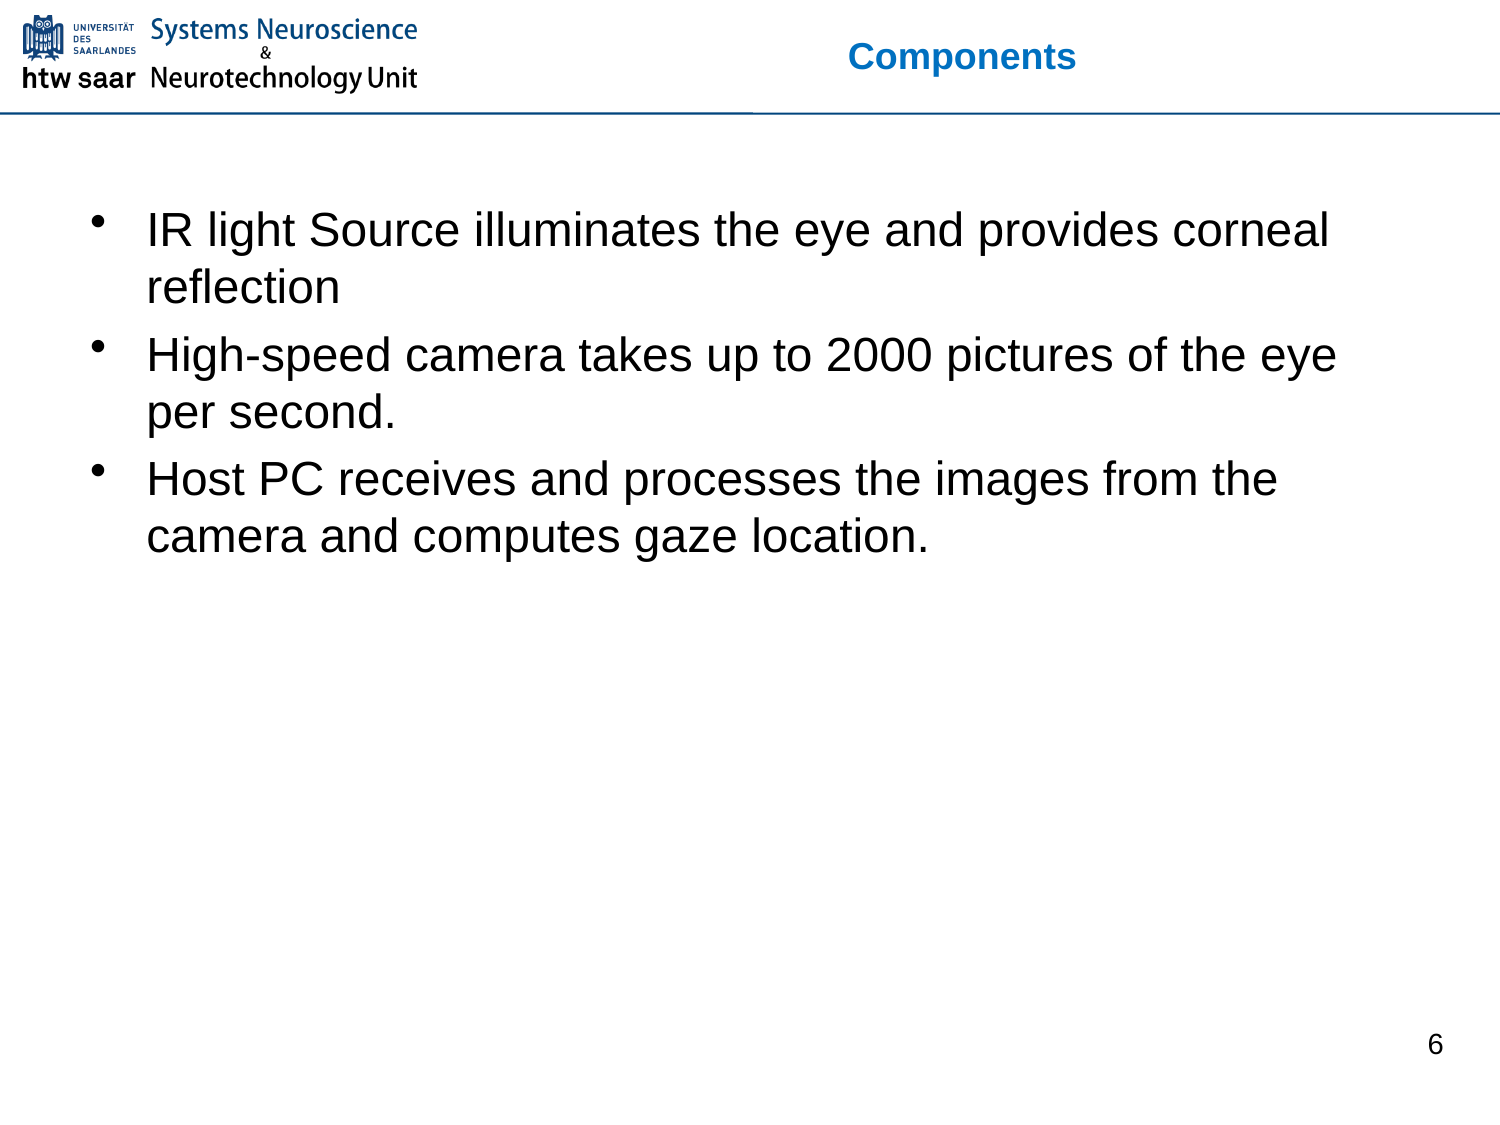

# Components
IR light Source illuminates the eye and provides corneal reflection
High-speed camera takes up to 2000 pictures of the eye per second.
Host PC receives and processes the images from the camera and computes gaze location.

6